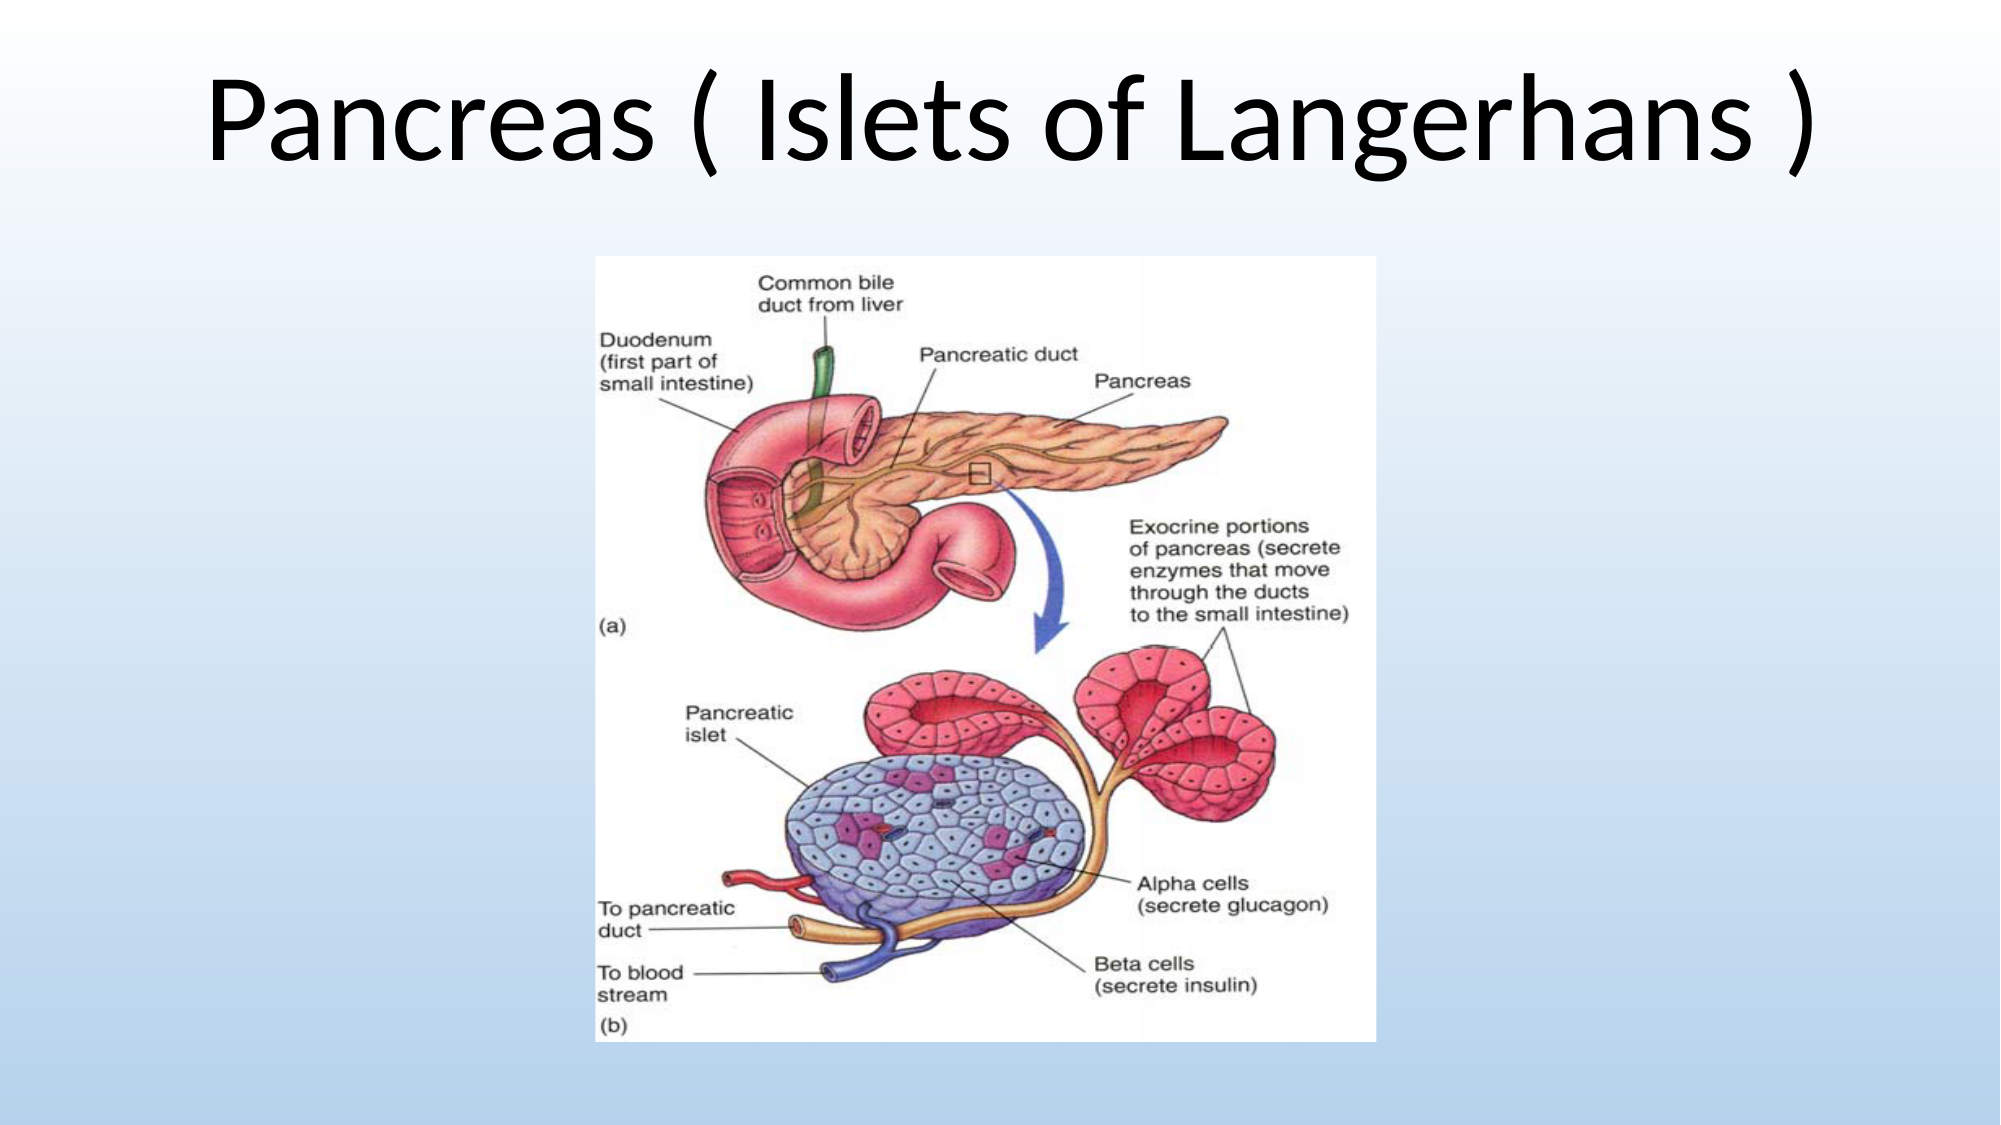

# Pancreas ( Islets of Langerhans )